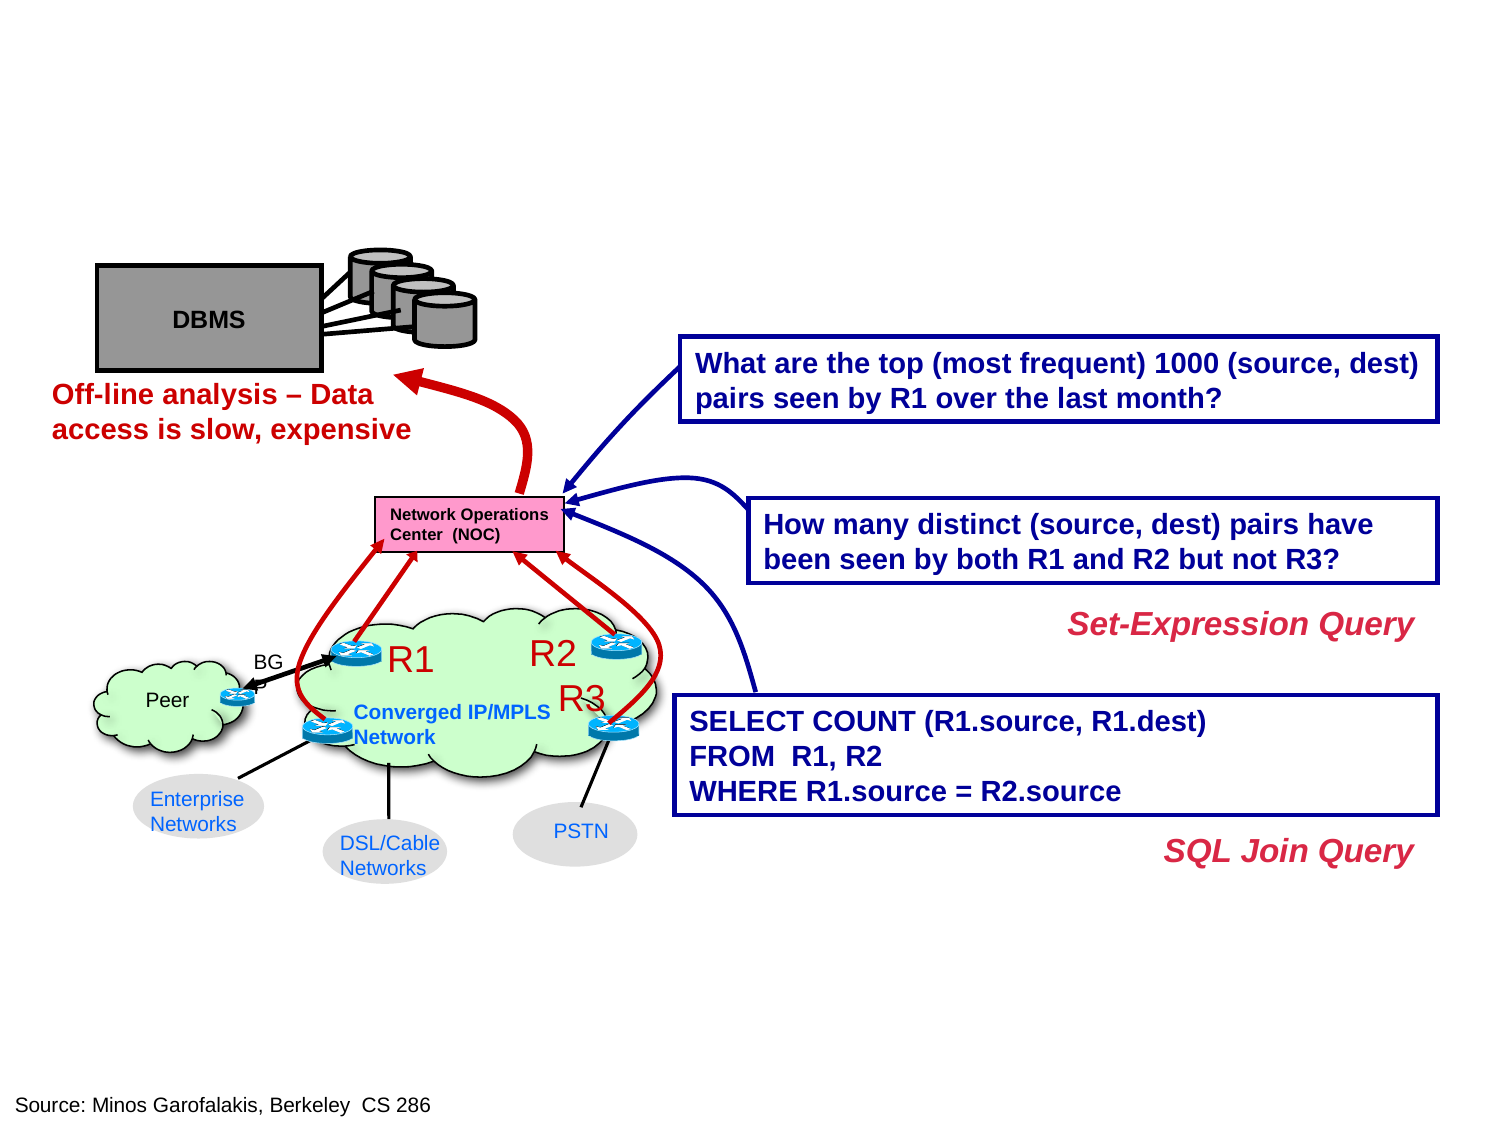

DBMS

Off-line analysis – Data access is slow, expensive
What are the top (most frequent) 1000 (source, dest) pairs seen by R1 over the last month?

How many distinct (source, dest) pairs have been seen by both R1 and R2 but not R3?
Set-Expression Query
Network Operations
Center  (NOC)

SELECT COUNT (R1.source, R1.dest)
FROM  R1, R2
WHERE R1.source = R2.source
SQL Join Query

R2
R1

BGP

R3
Peer

Converged IP/MPLS
Network

Enterprise
Networks

PSTN

DSL/Cable
Networks
Source: Minos Garofalakis, Berkeley  CS 286